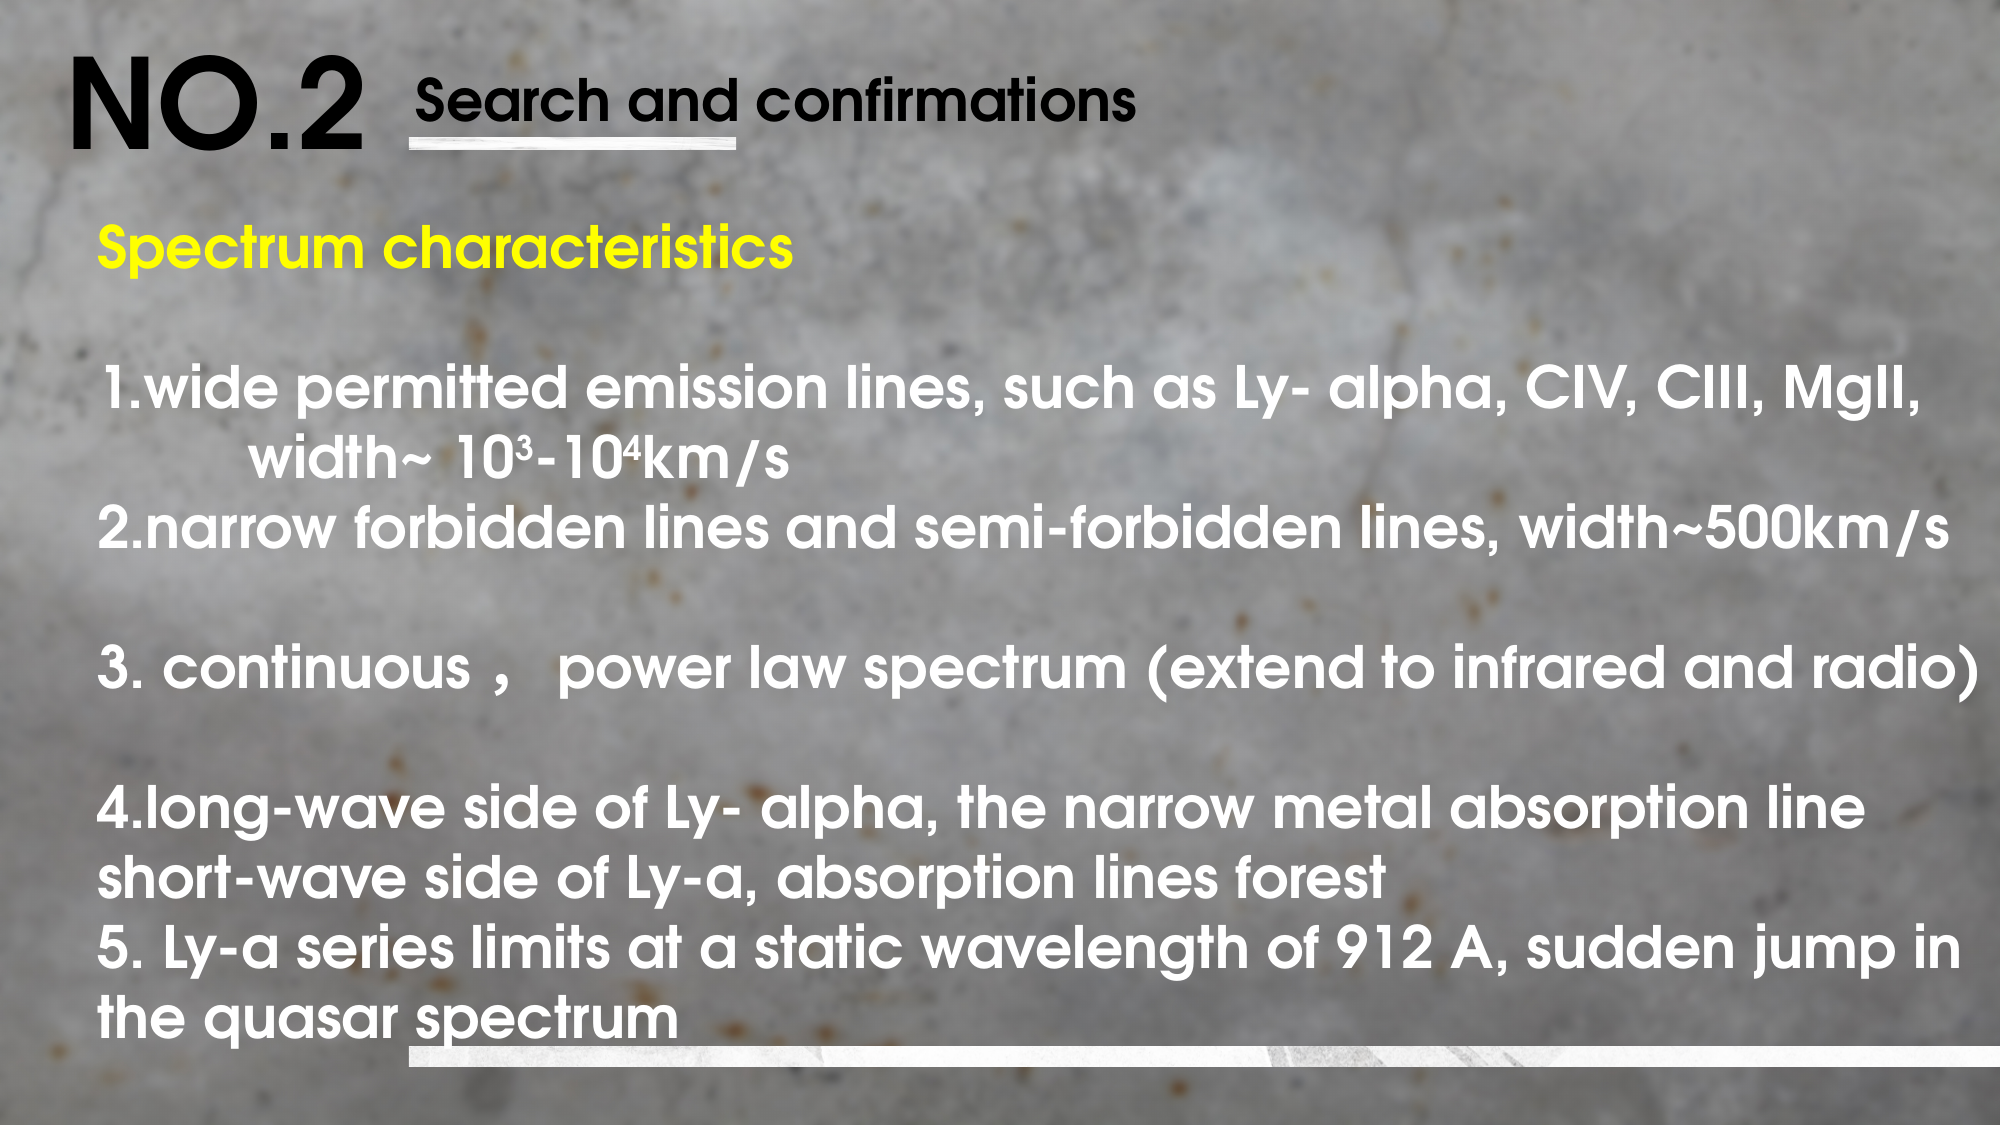

NO.2
Search and confirmations
Spectrum characteristics

1.wide permitted emission lines, such as Ly- alpha, CIV, CIII, MgII,      	width~ 103-104km/s
2.narrow forbidden lines and semi-forbidden lines, width~500km/s

3. continuous，power law spectrum (extend to infrared and radio)

4.long-wave side of Ly- alpha, the narrow metal absorption line
short-wave side of Ly-a, absorption lines forest
5. Ly-a series limits at a static wavelength of 912 A, sudden jump in the quasar spectrum